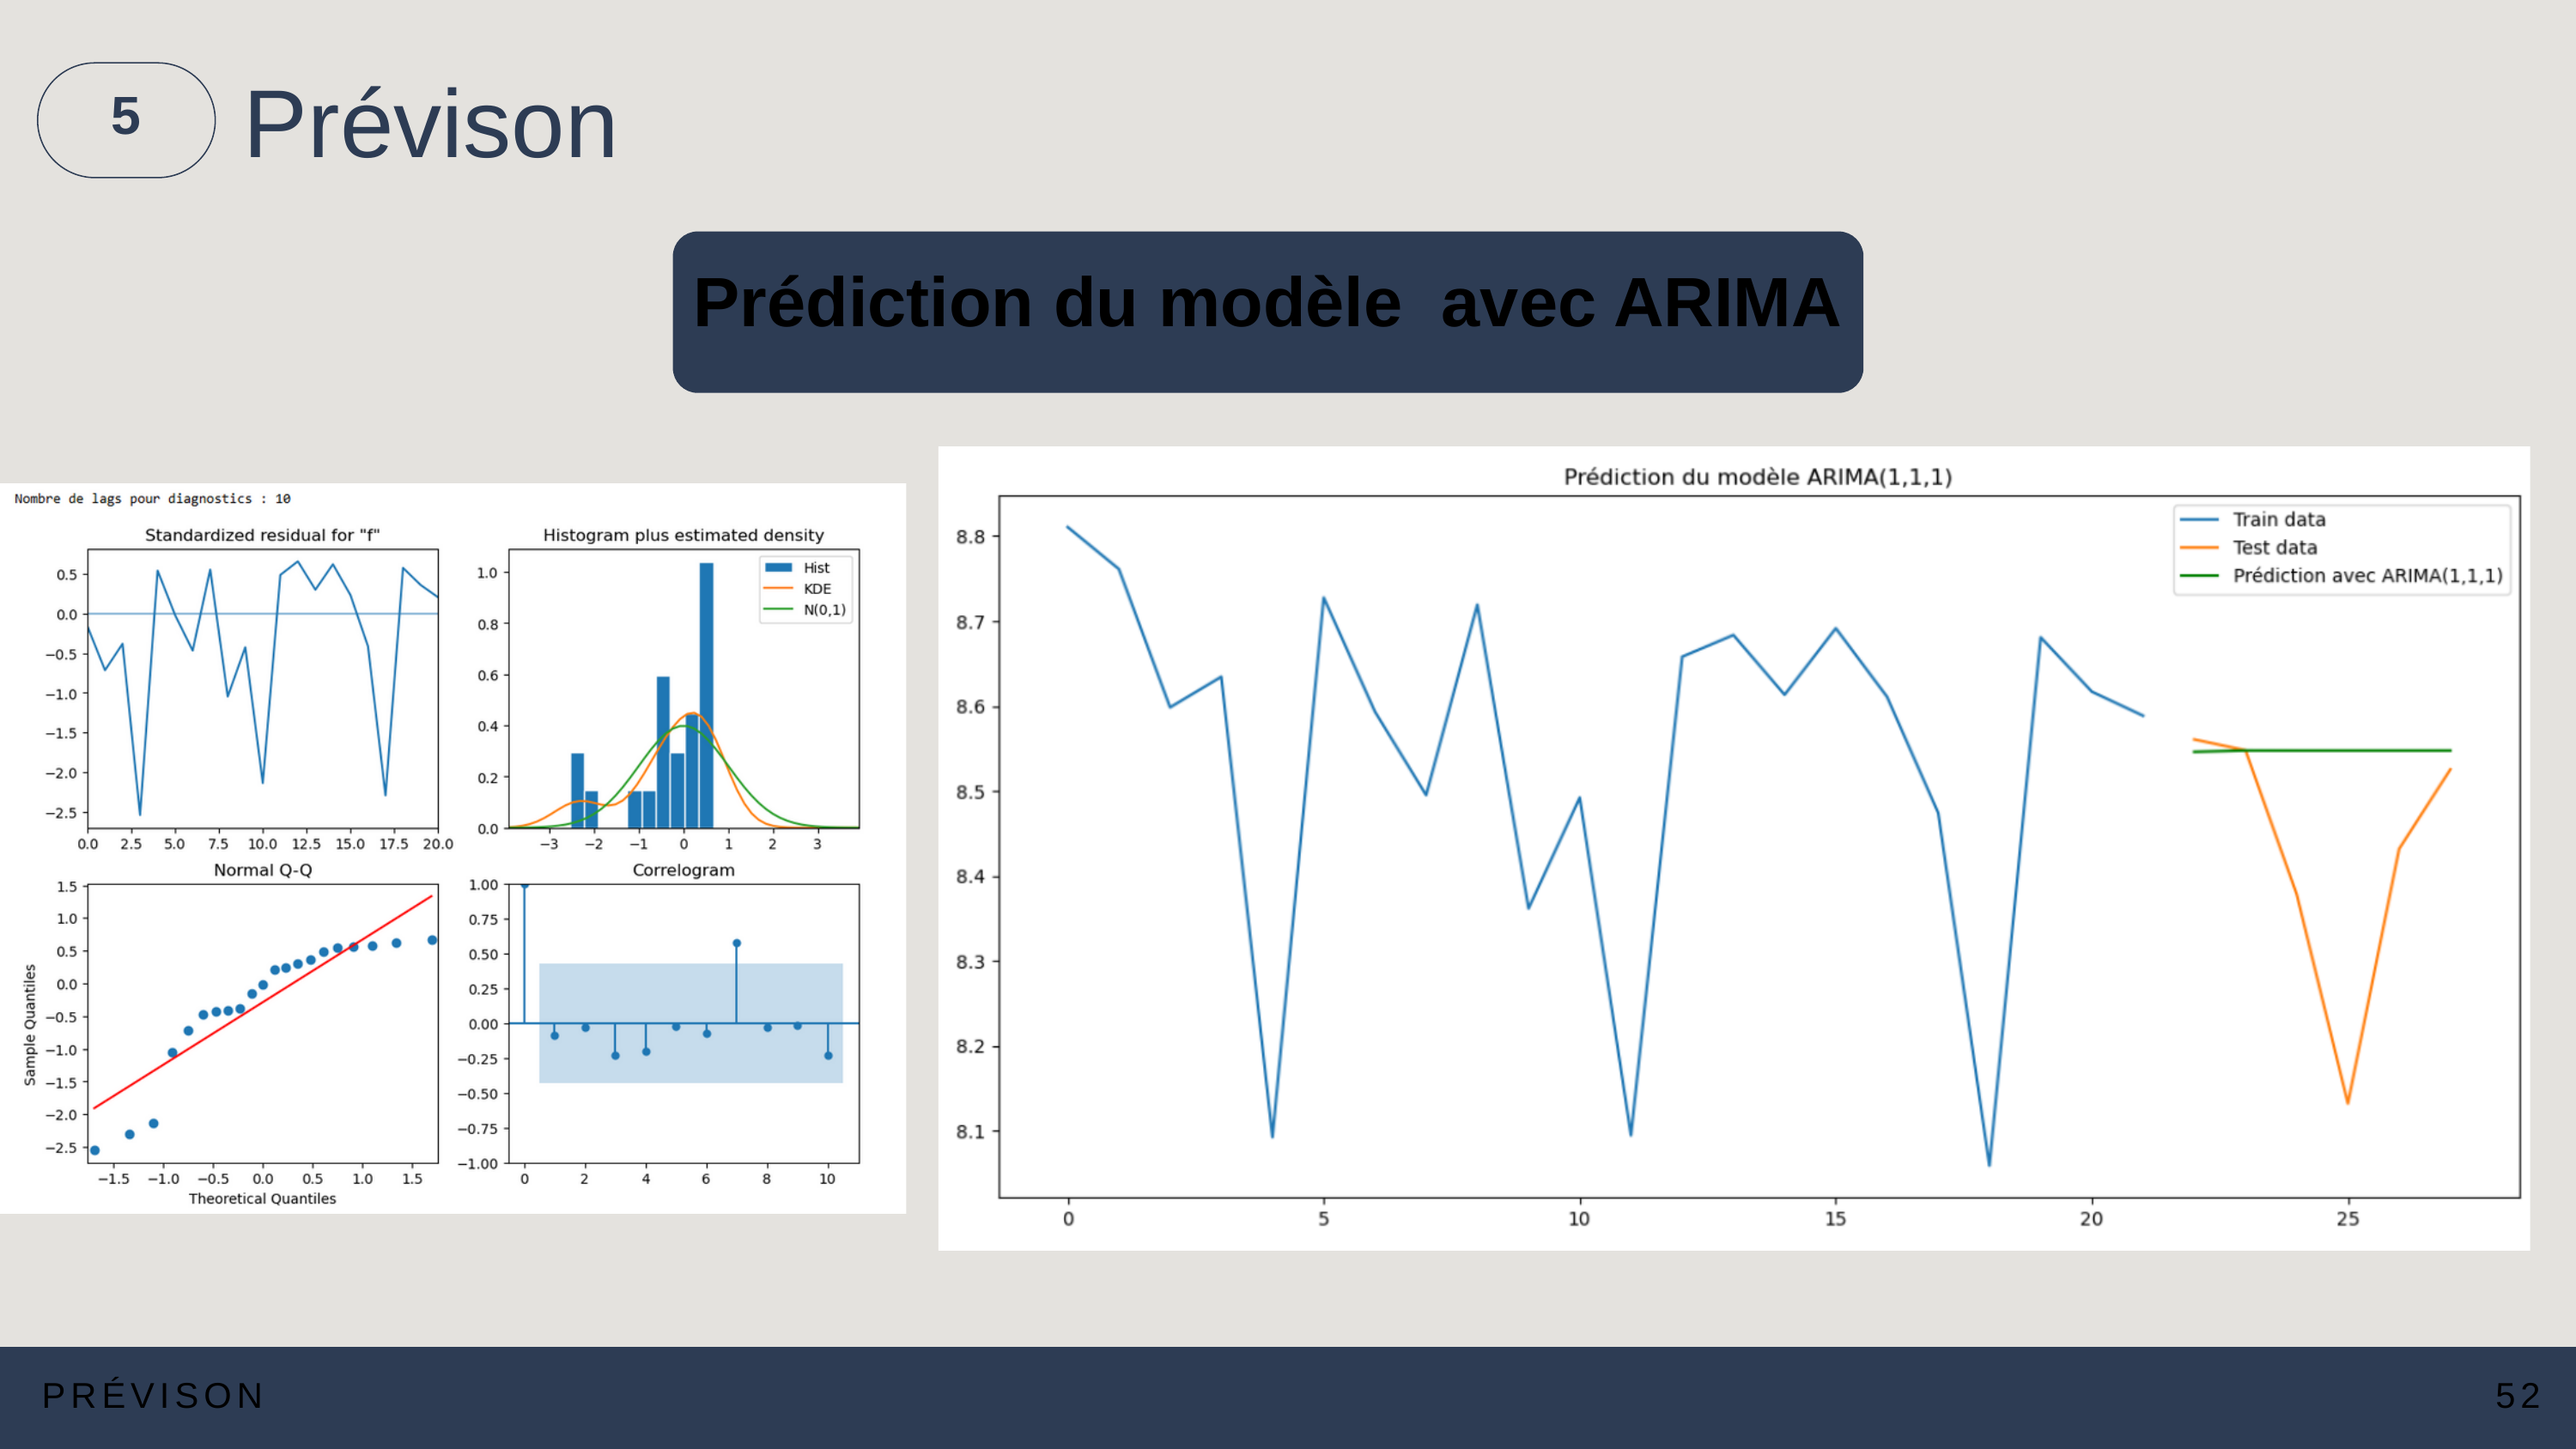

5
Prévison

Prédiction du modèle  avec ARIMA

PRÉVISON
52